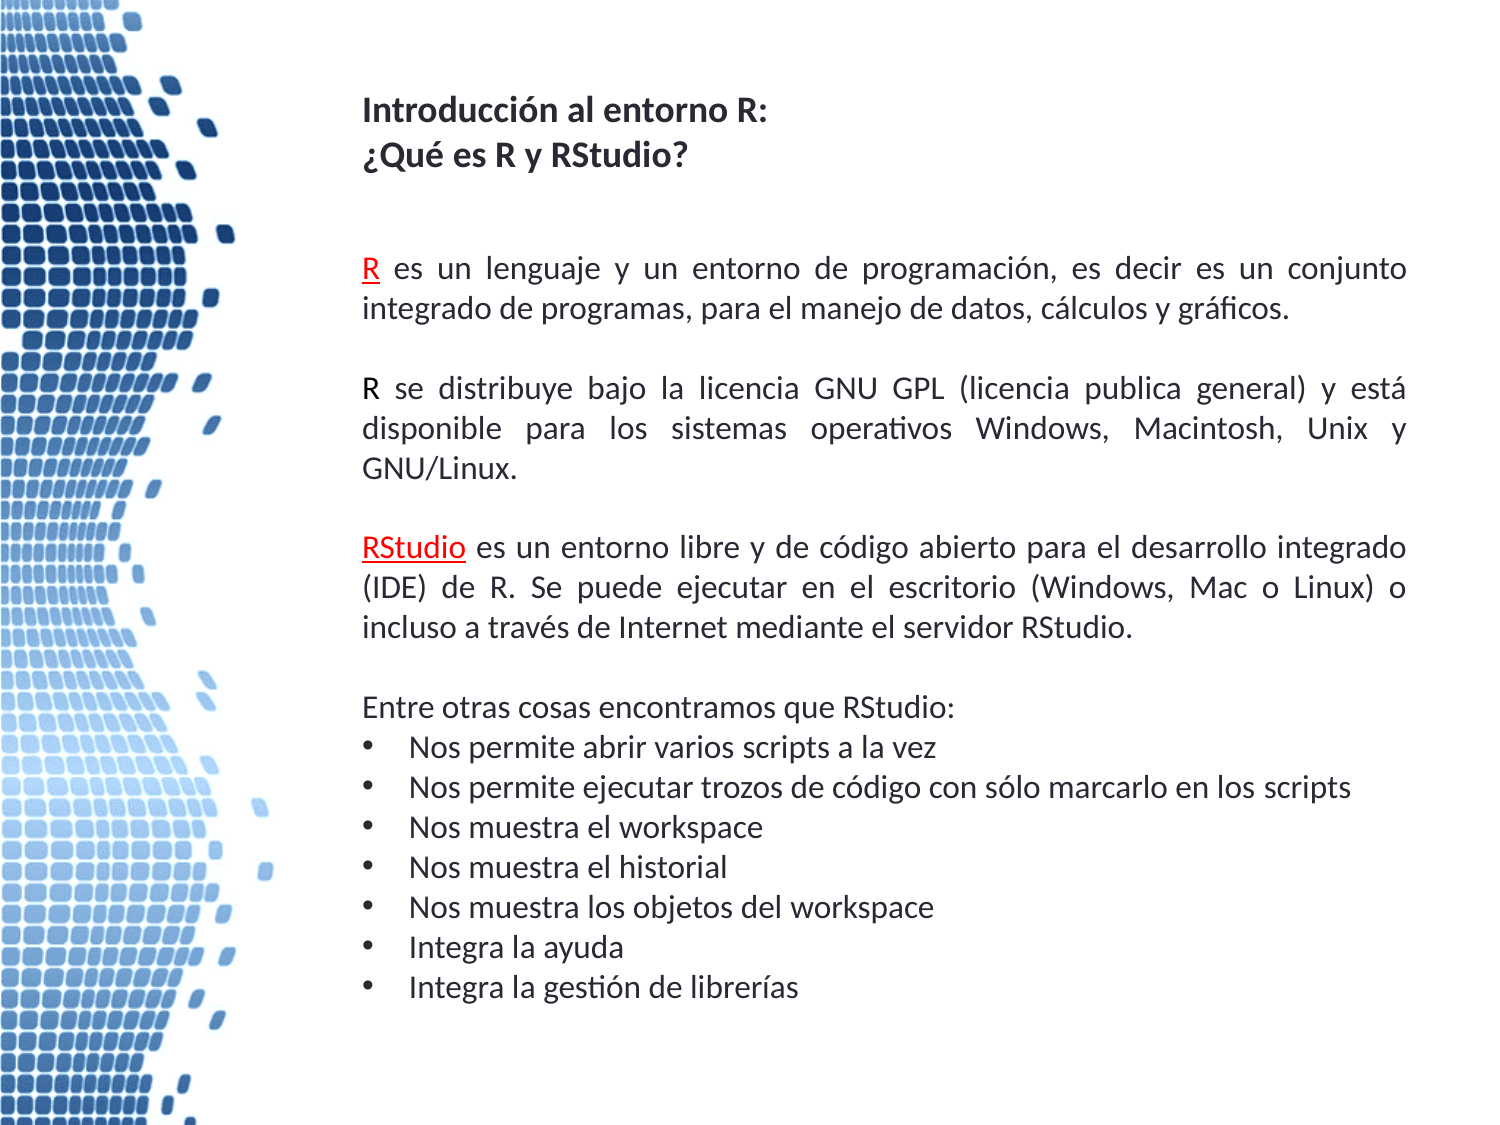

Introducción al entorno R:
¿Qué es R y RStudio?
R es un lenguaje y un entorno de programación, es decir es un conjunto integrado de programas, para el manejo de datos, cálculos y gráficos.

R se distribuye bajo la licencia GNU GPL (licencia publica general) y está disponible para los sistemas operativos Windows, Macintosh, Unix y GNU/Linux.

RStudio es un entorno libre y de código abierto para el desarrollo integrado (IDE) de R. Se puede ejecutar en el escritorio (Windows, Mac o Linux) o incluso a través de Internet mediante el servidor RStudio.

Entre otras cosas encontramos que RStudio:
Nos permite abrir varios scripts a la vez
Nos permite ejecutar trozos de código con sólo marcarlo en los scripts
Nos muestra el workspace
Nos muestra el historial
Nos muestra los objetos del workspace
Integra la ayuda
Integra la gestión de librerías